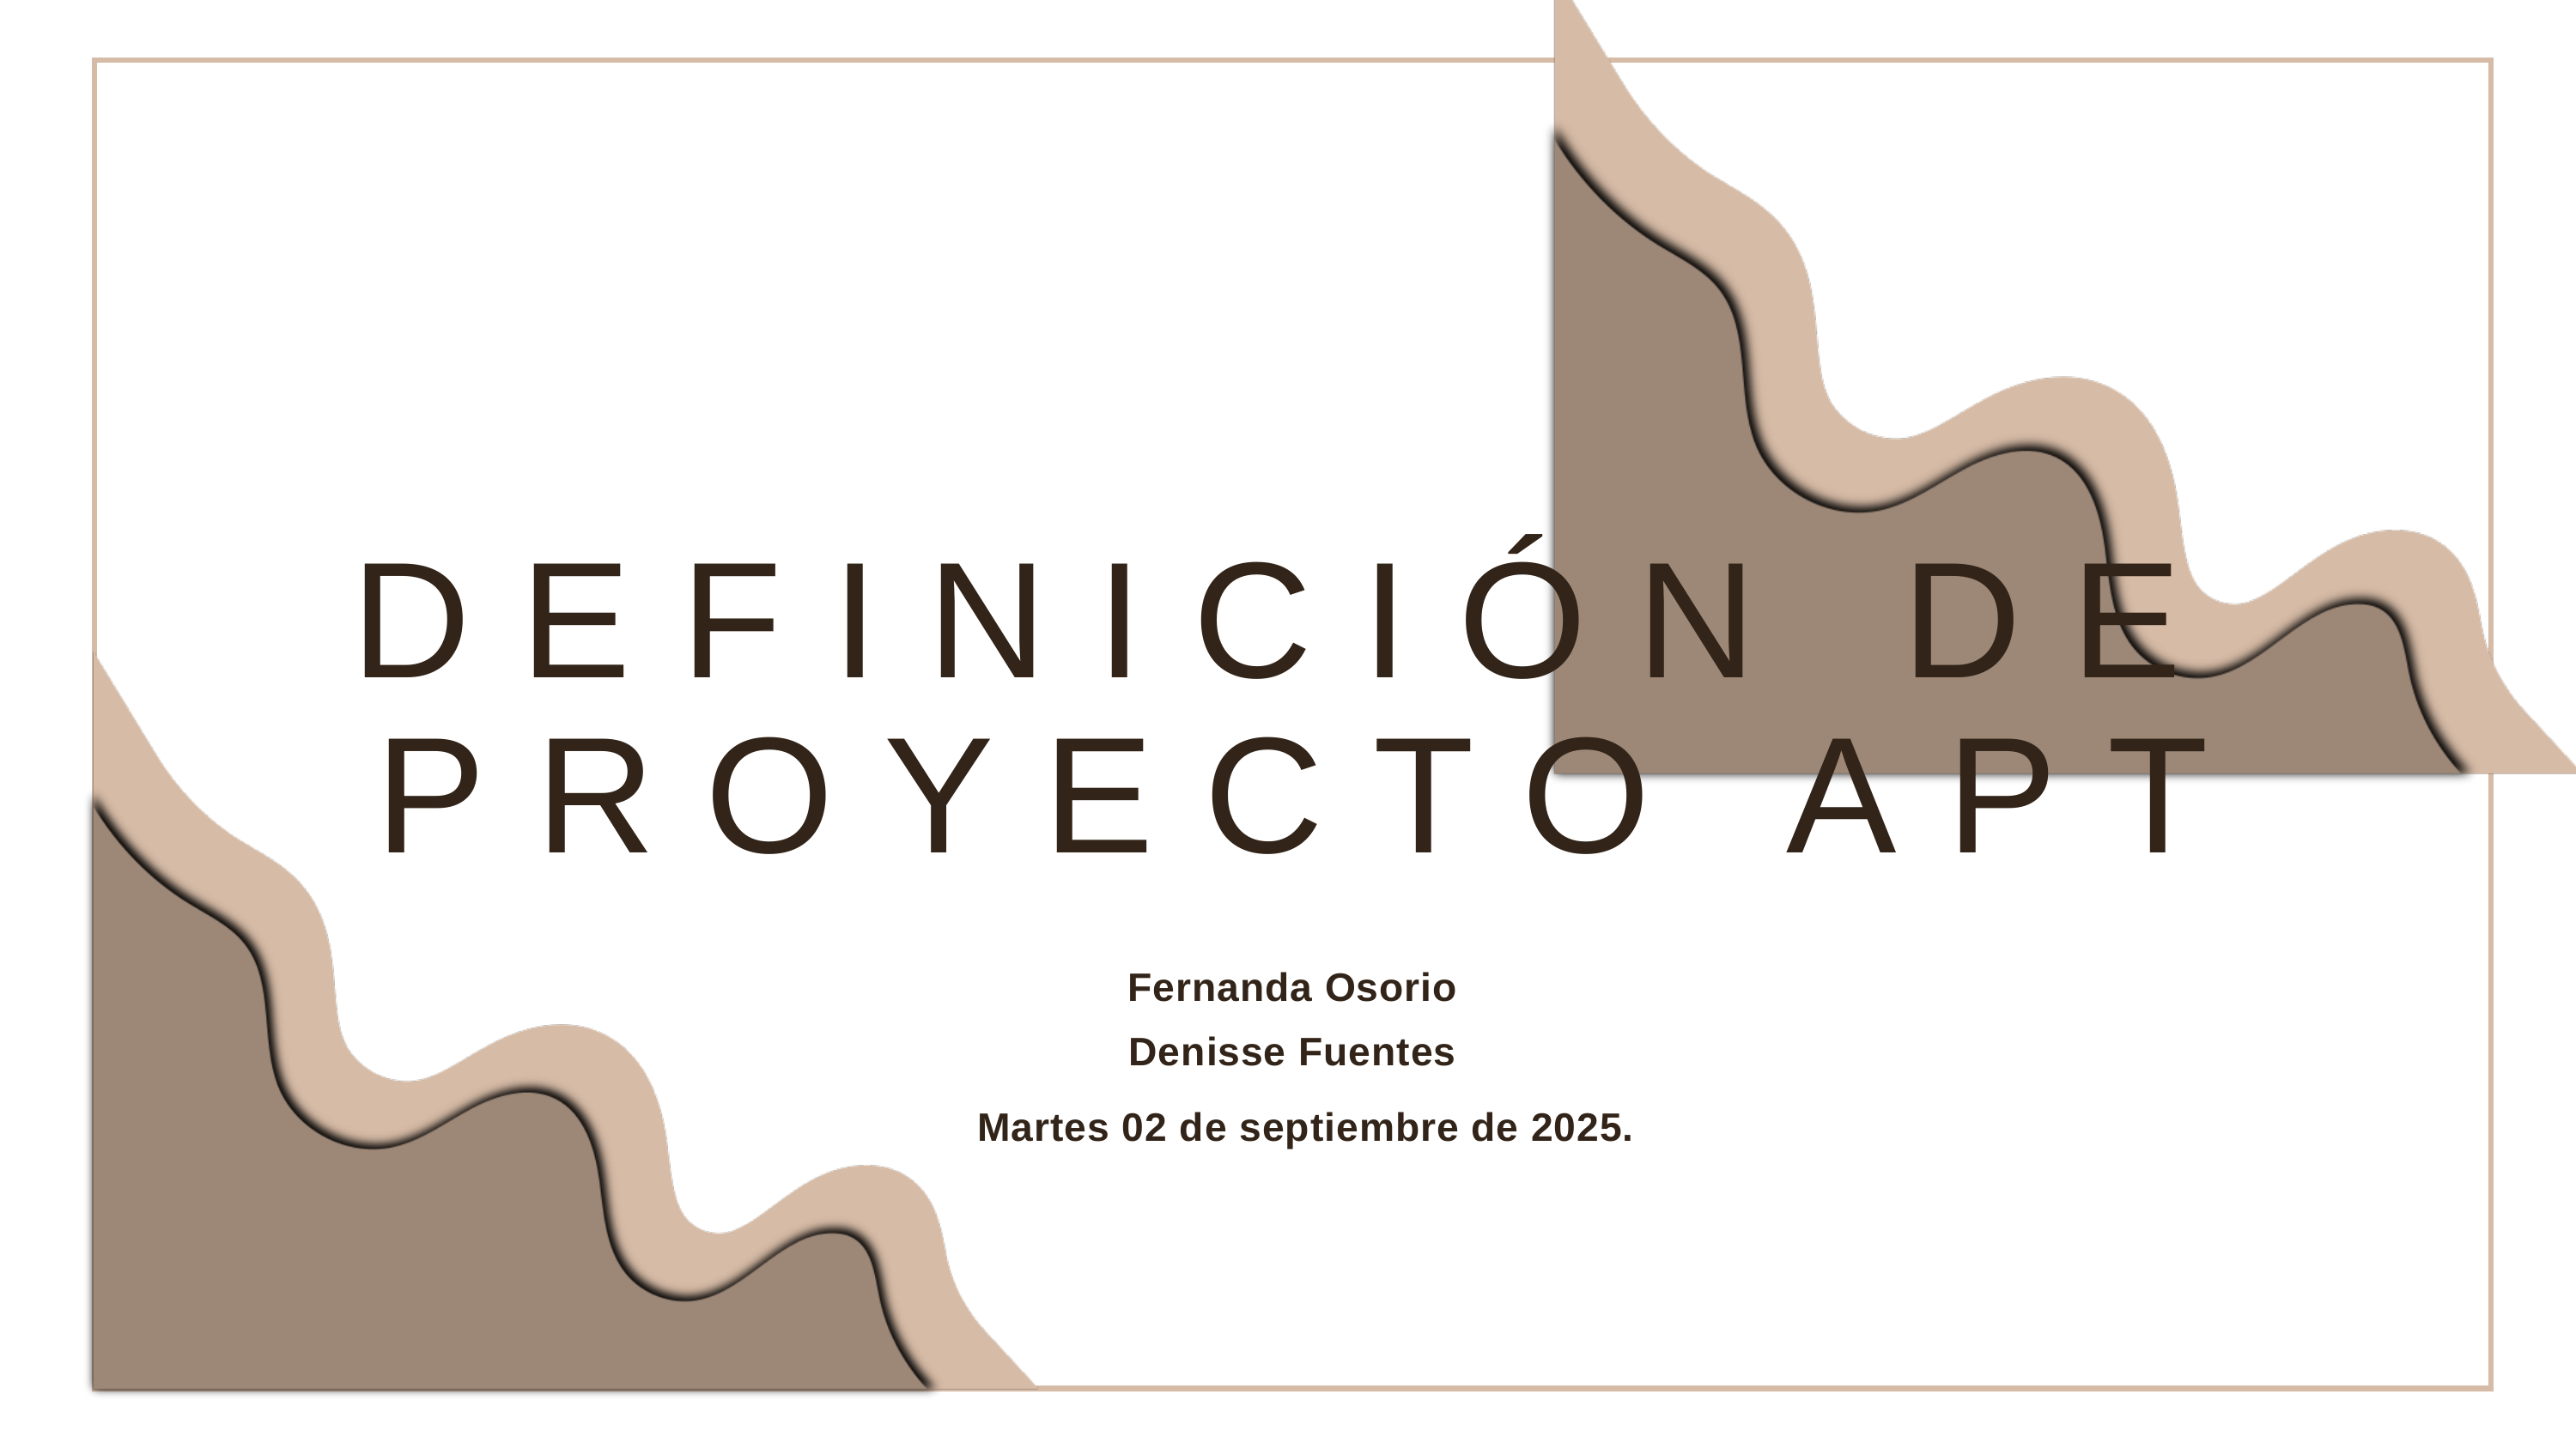

DEFINICIÓN DE PROYECTO APT

Fernanda Osorio
Denisse Fuentes
Martes 02 de septiembre de 2025.